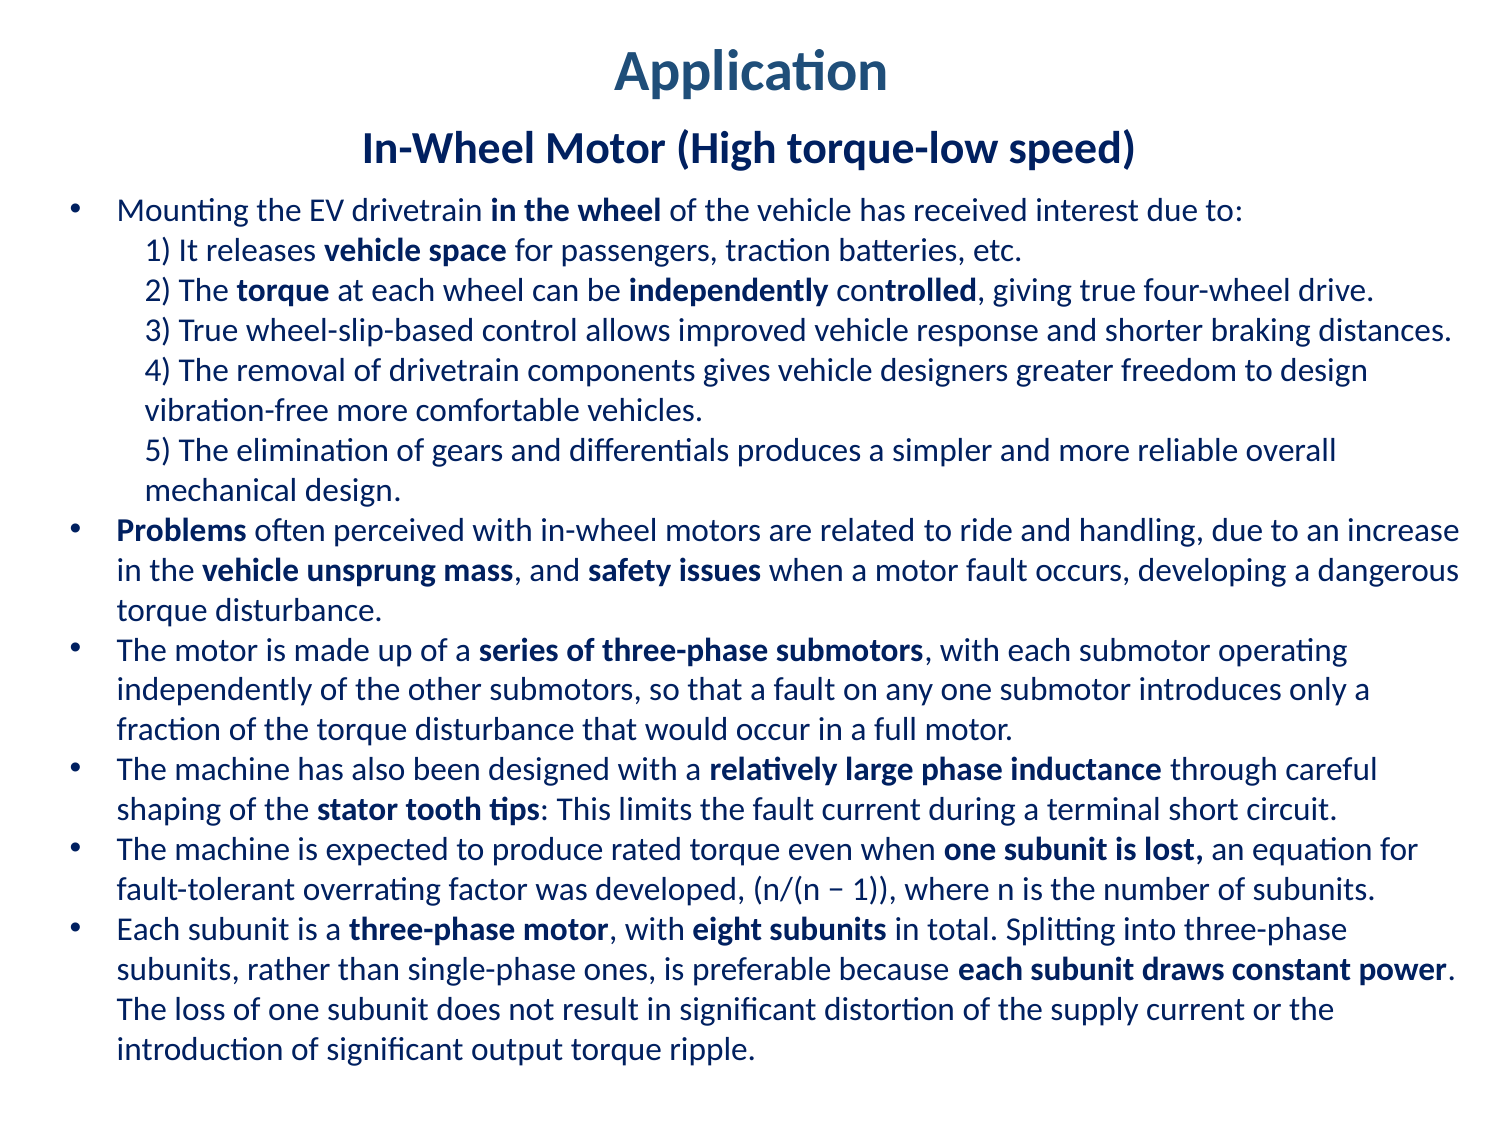

Application
In-Wheel Motor (High torque-low speed)
Mounting the EV drivetrain in the wheel of the vehicle has received interest due to:
1) It releases vehicle space for passengers, traction batteries, etc.
2) The torque at each wheel can be independently controlled, giving true four-wheel drive.
3) True wheel-slip-based control allows improved vehicle response and shorter braking distances.
4) The removal of drivetrain components gives vehicle designers greater freedom to design vibration-free more comfortable vehicles.
5) The elimination of gears and differentials produces a simpler and more reliable overall mechanical design.
Problems often perceived with in-wheel motors are related to ride and handling, due to an increase in the vehicle unsprung mass, and safety issues when a motor fault occurs, developing a dangerous torque disturbance.
The motor is made up of a series of three-phase submotors, with each submotor operating independently of the other submotors, so that a fault on any one submotor introduces only a fraction of the torque disturbance that would occur in a full motor.
The machine has also been designed with a relatively large phase inductance through careful shaping of the stator tooth tips: This limits the fault current during a terminal short circuit.
The machine is expected to produce rated torque even when one subunit is lost, an equation for fault-tolerant overrating factor was developed, (n/(n − 1)), where n is the number of subunits.
Each subunit is a three-phase motor, with eight subunits in total. Splitting into three-phase subunits, rather than single-phase ones, is preferable because each subunit draws constant power. The loss of one subunit does not result in significant distortion of the supply current or the introduction of significant output torque ripple.